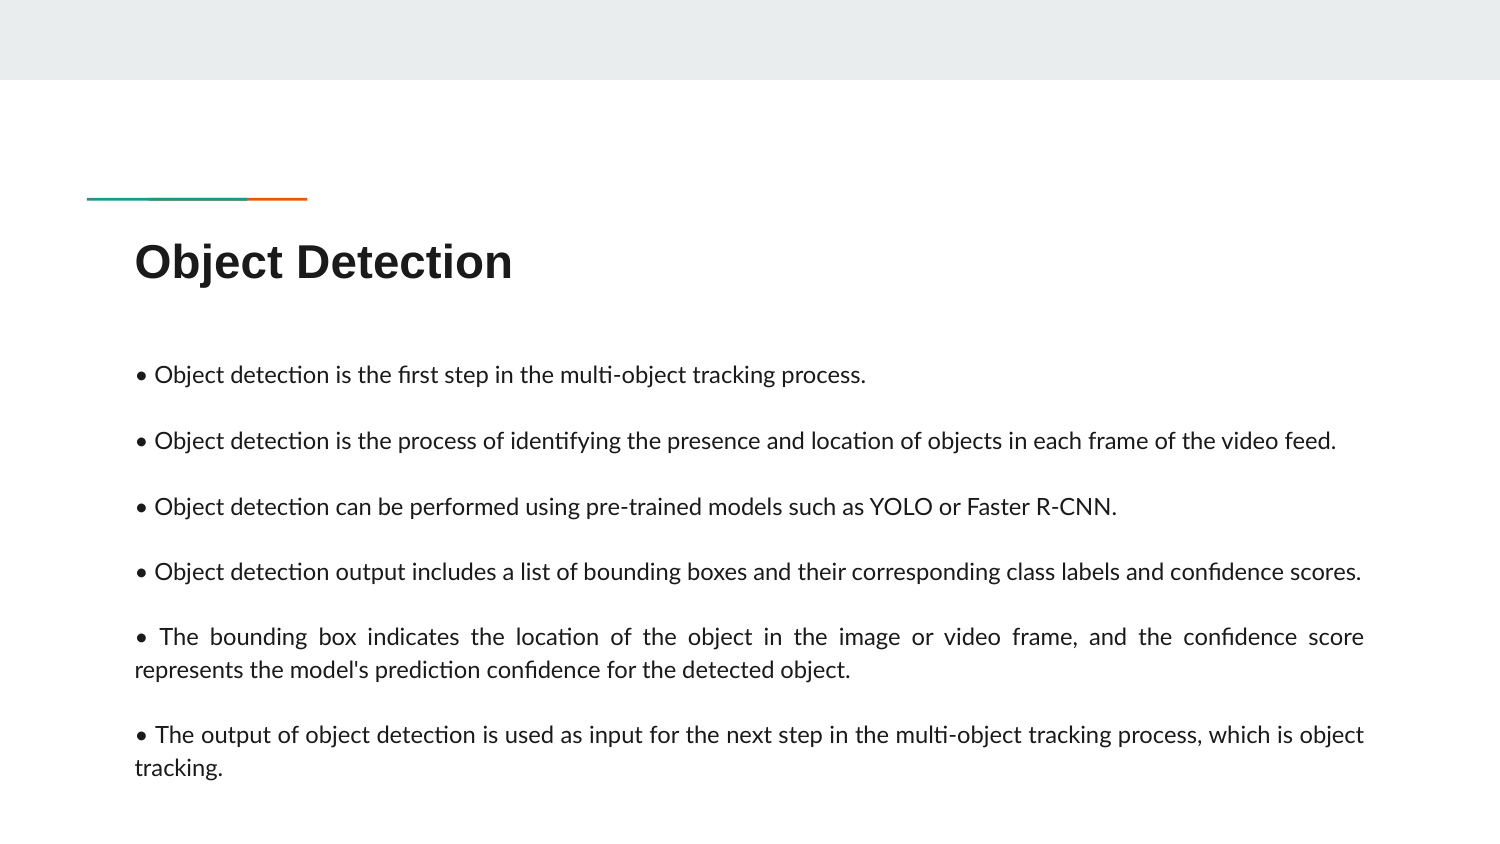

# Object Detection
• Object detection is the first step in the multi-object tracking process.

• Object detection is the process of identifying the presence and location of objects in each frame of the video feed.

• Object detection can be performed using pre-trained models such as YOLO or Faster R-CNN.

• Object detection output includes a list of bounding boxes and their corresponding class labels and confidence scores.

• The bounding box indicates the location of the object in the image or video frame, and the confidence score represents the model's prediction confidence for the detected object.

• The output of object detection is used as input for the next step in the multi-object tracking process, which is object tracking.